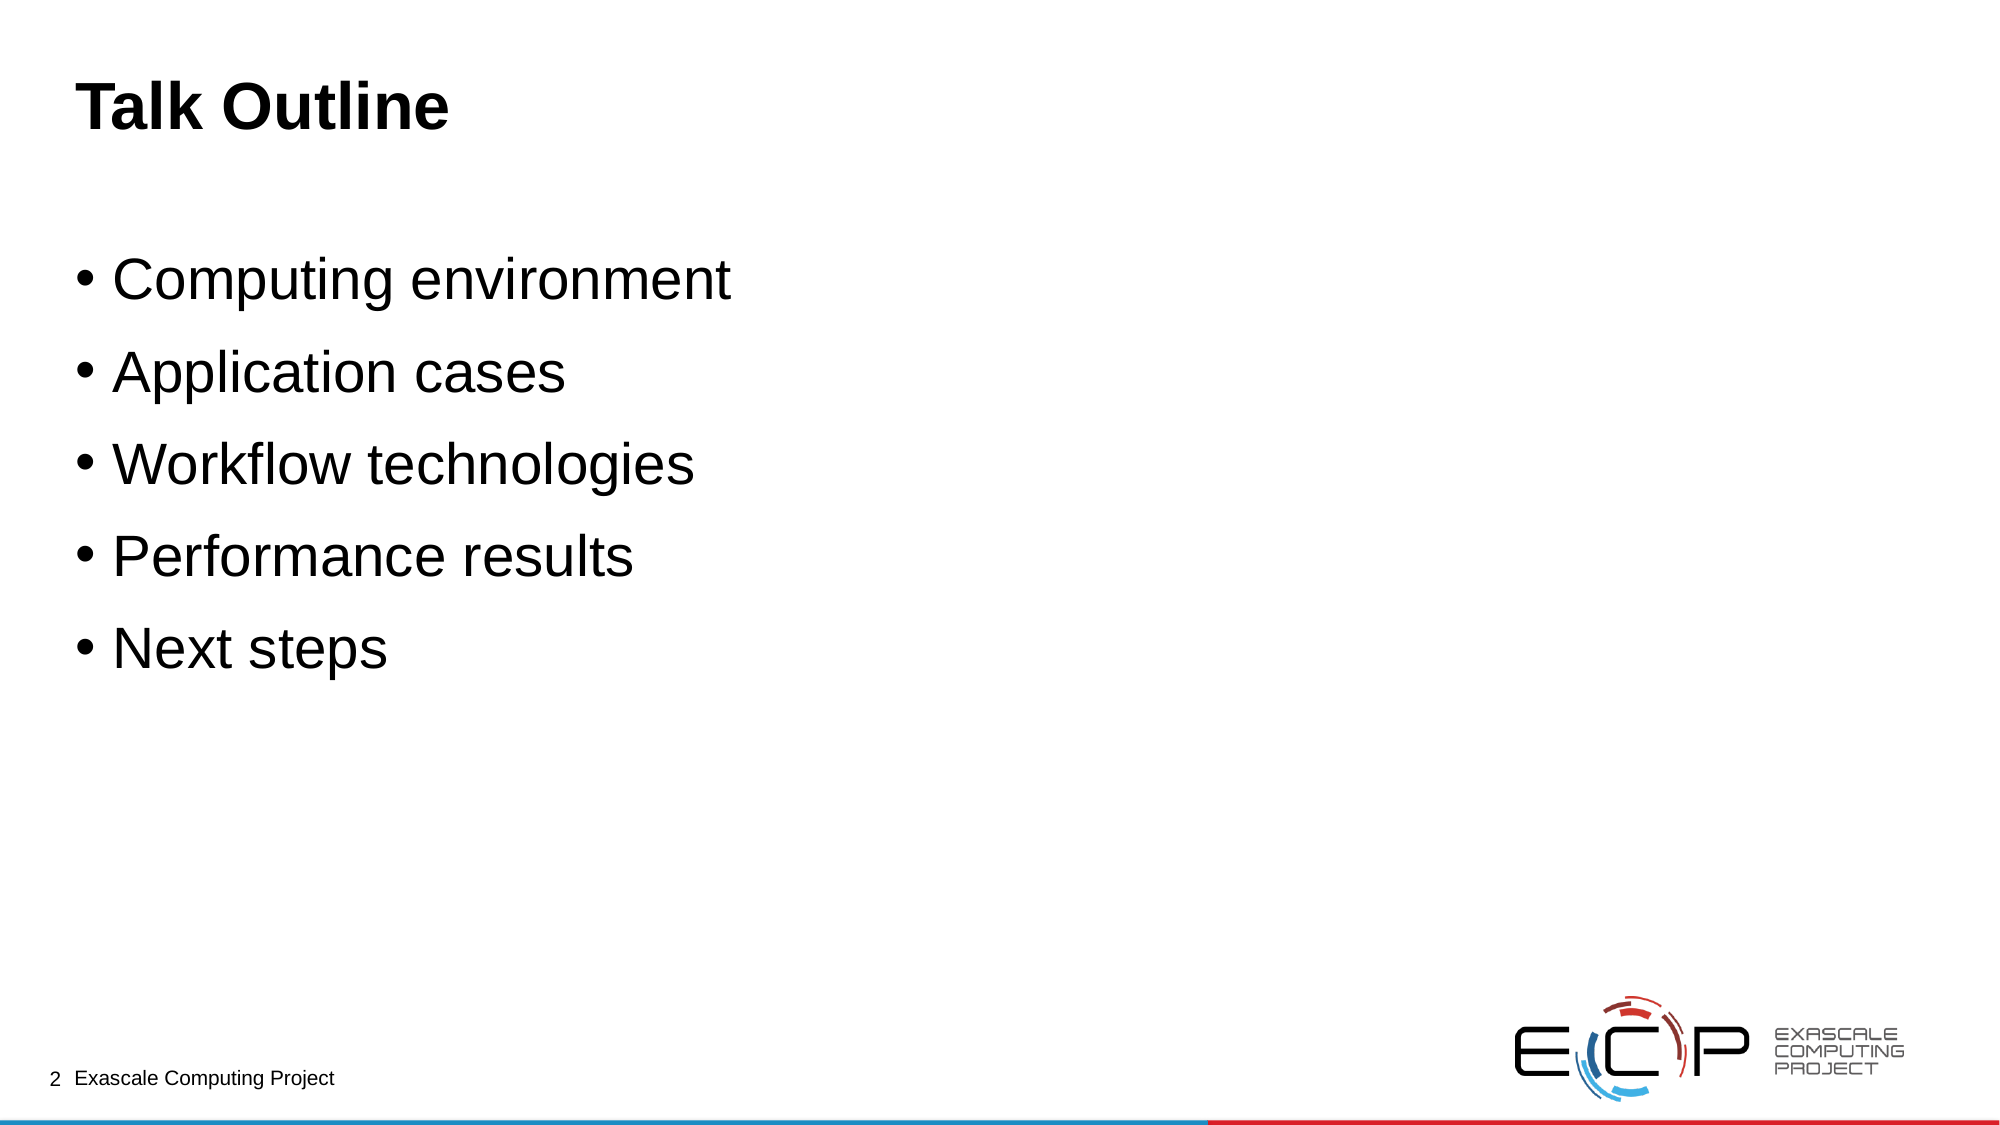

# Talk Outline
Computing environment
Application cases
Workflow technologies
Performance results
Next steps